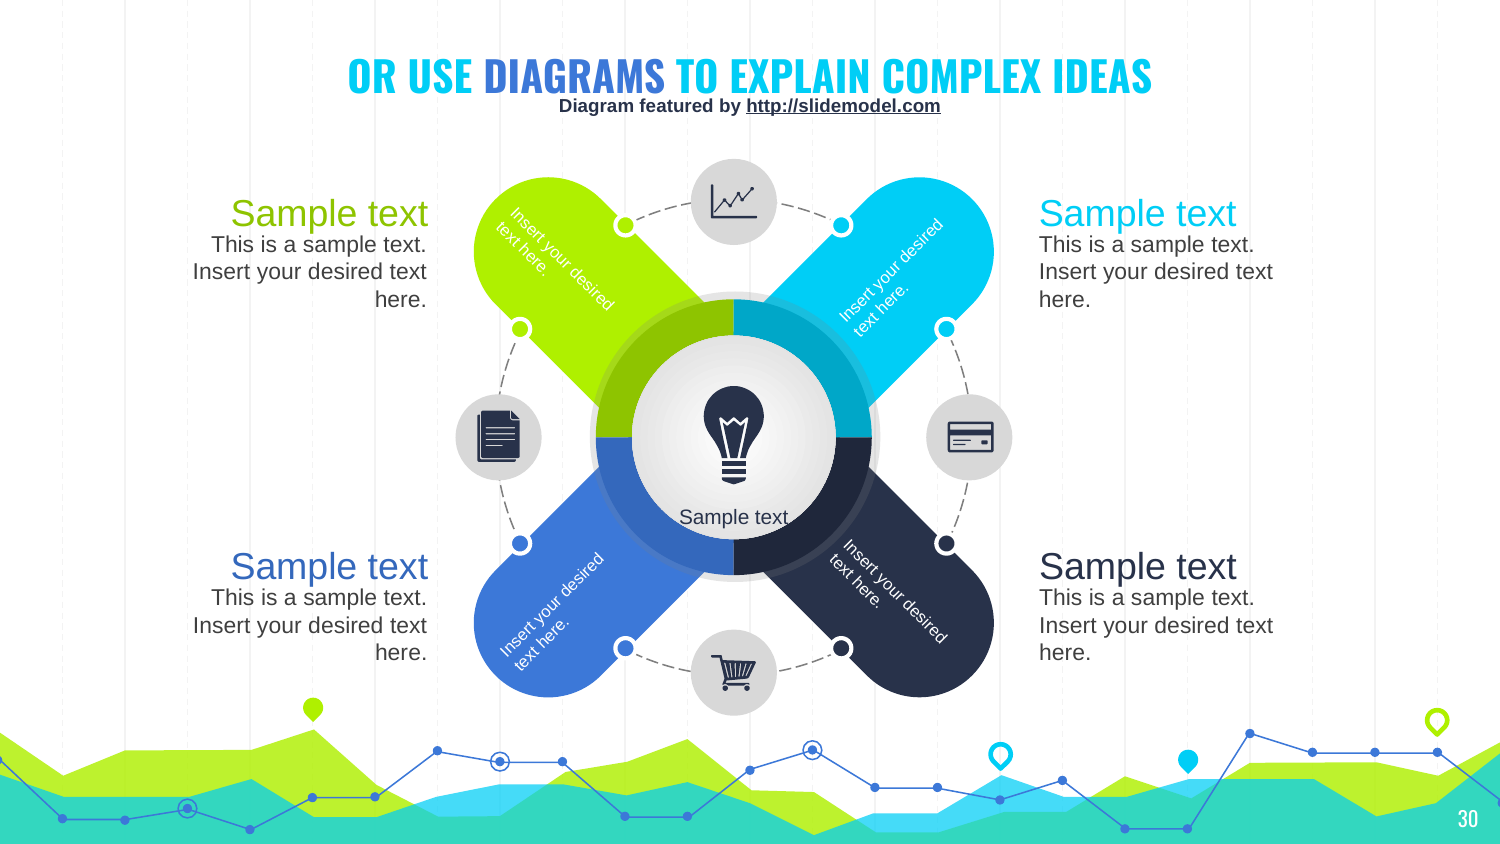

# OR USE DIAGRAMS TO EXPLAIN COMPLEX IDEAS
Diagram featured by http://slidemodel.com

Sample text
This is a sample text.
Insert your desired text here.
Sample text
This is a sample text.
Insert your desired text here.

Insert your desired
text here.
Insert your desired
text here.

Sample text

Sample text
This is a sample text.
Insert your desired text here.
Sample text
This is a sample text.
Insert your desired text here.
Insert your desired
text here.
Insert your desired
text here.

30